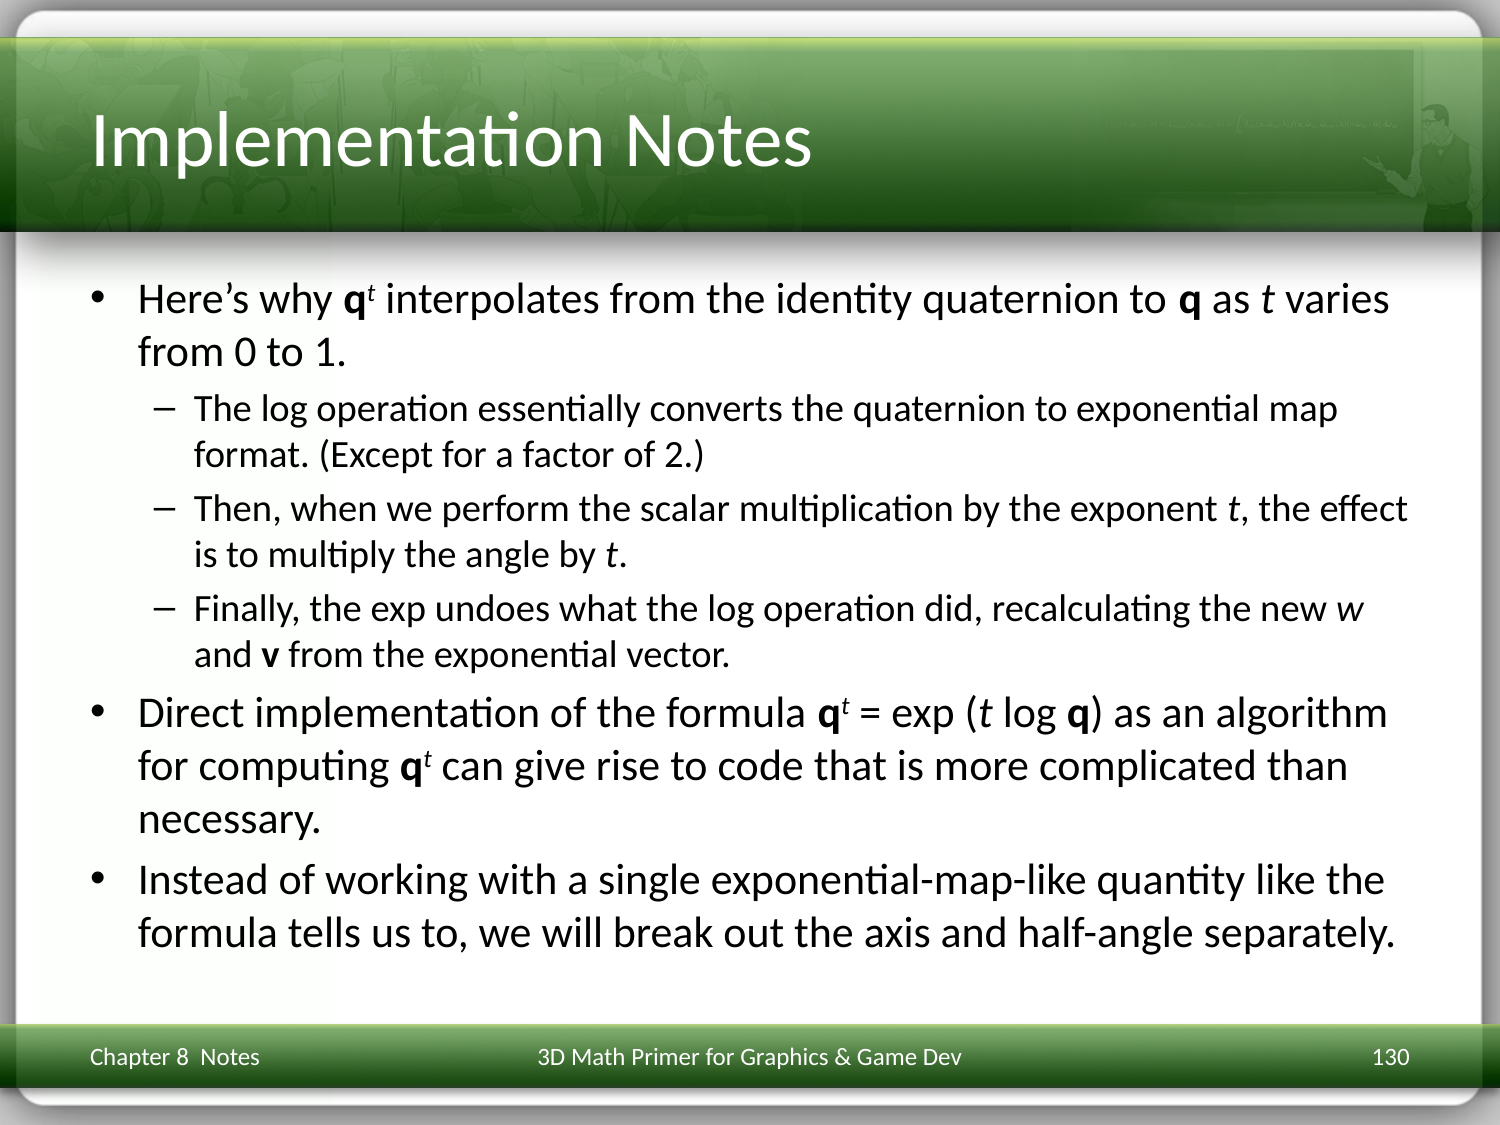

# Implementation Notes
Here’s why qt interpolates from the identity quaternion to q as t varies from 0 to 1.
The log operation essentially converts the quaternion to exponential map format. (Except for a factor of 2.)
Then, when we perform the scalar multiplication by the exponent t, the effect is to multiply the angle by t.
Finally, the exp undoes what the log operation did, recalculating the new w and v from the exponential vector.
Direct implementation of the formula qt = exp (t log q) as an algorithm for computing qt can give rise to code that is more complicated than necessary.
Instead of working with a single exponential-map-like quantity like the formula tells us to, we will break out the axis and half-angle separately.
Chapter 8  Notes
3D Math Primer for Graphics & Game Dev
130